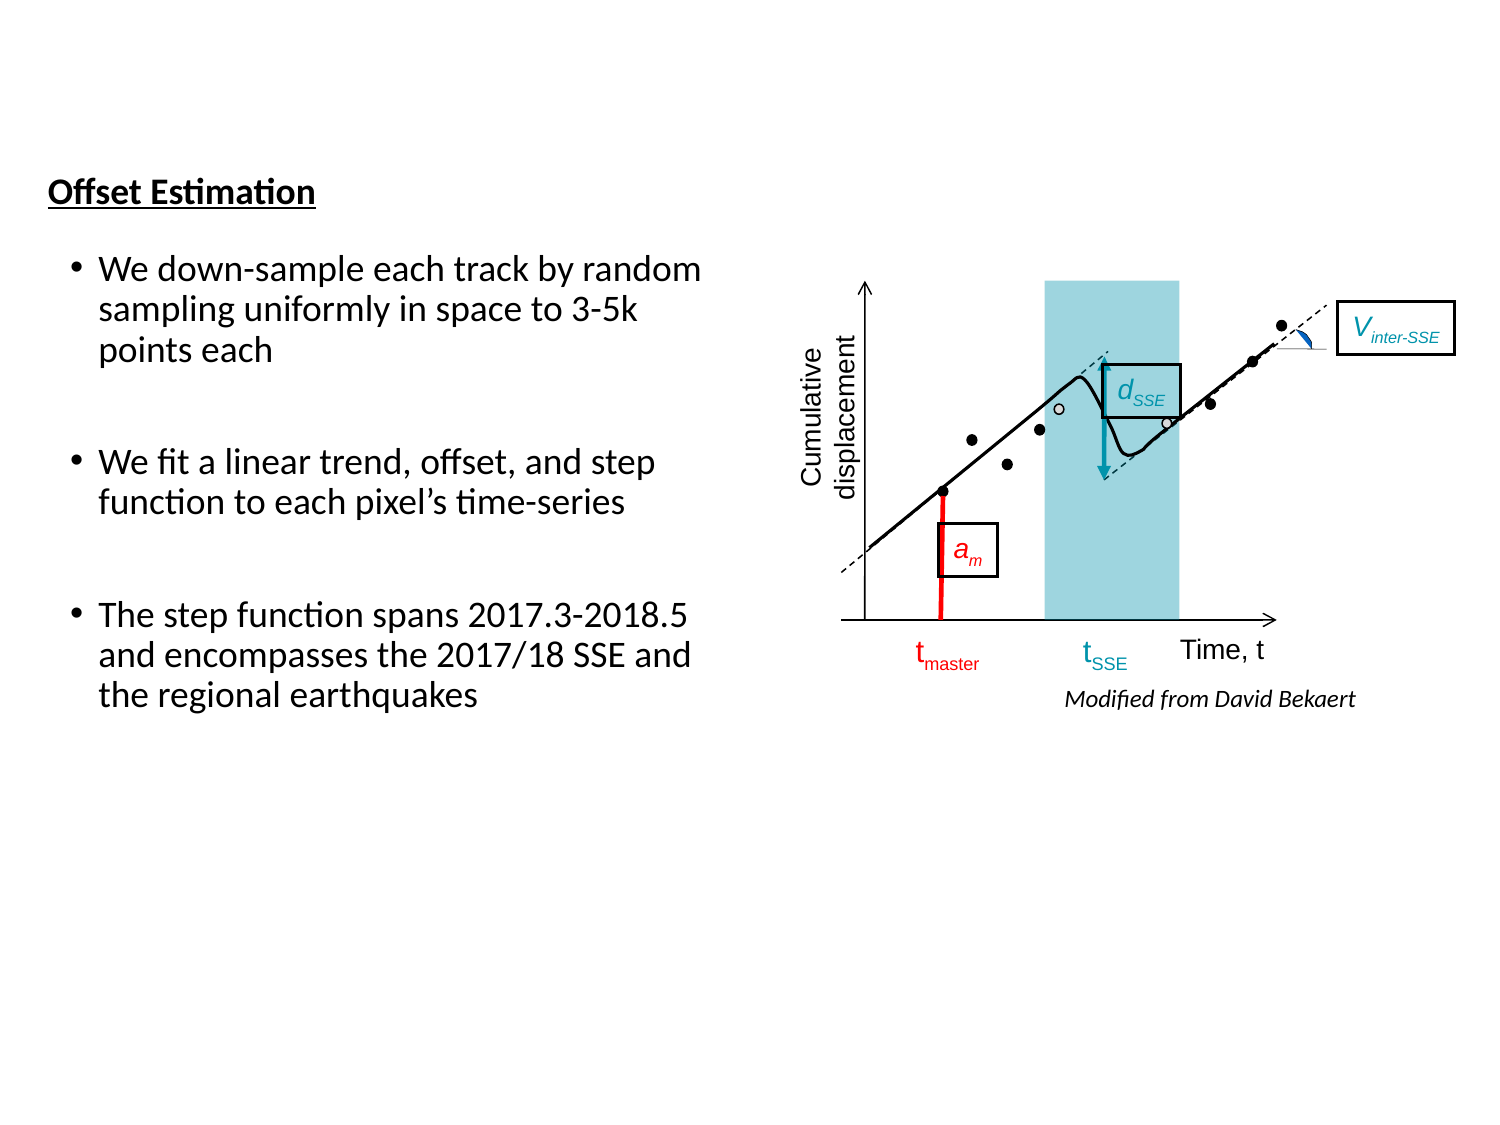

Offset Estimation
We down-sample each track by random sampling uniformly in space to 3-5k points each

We fit a linear trend, offset, and step function to each pixel’s time-series

The step function spans 2017.3-2018.5 and encompasses the 2017/18 SSE and the regional earthquakes

Vinter-SSE

dSSE
Cumulative displacement

am
tmaster
tSSE
Time, t
Modified from David Bekaert